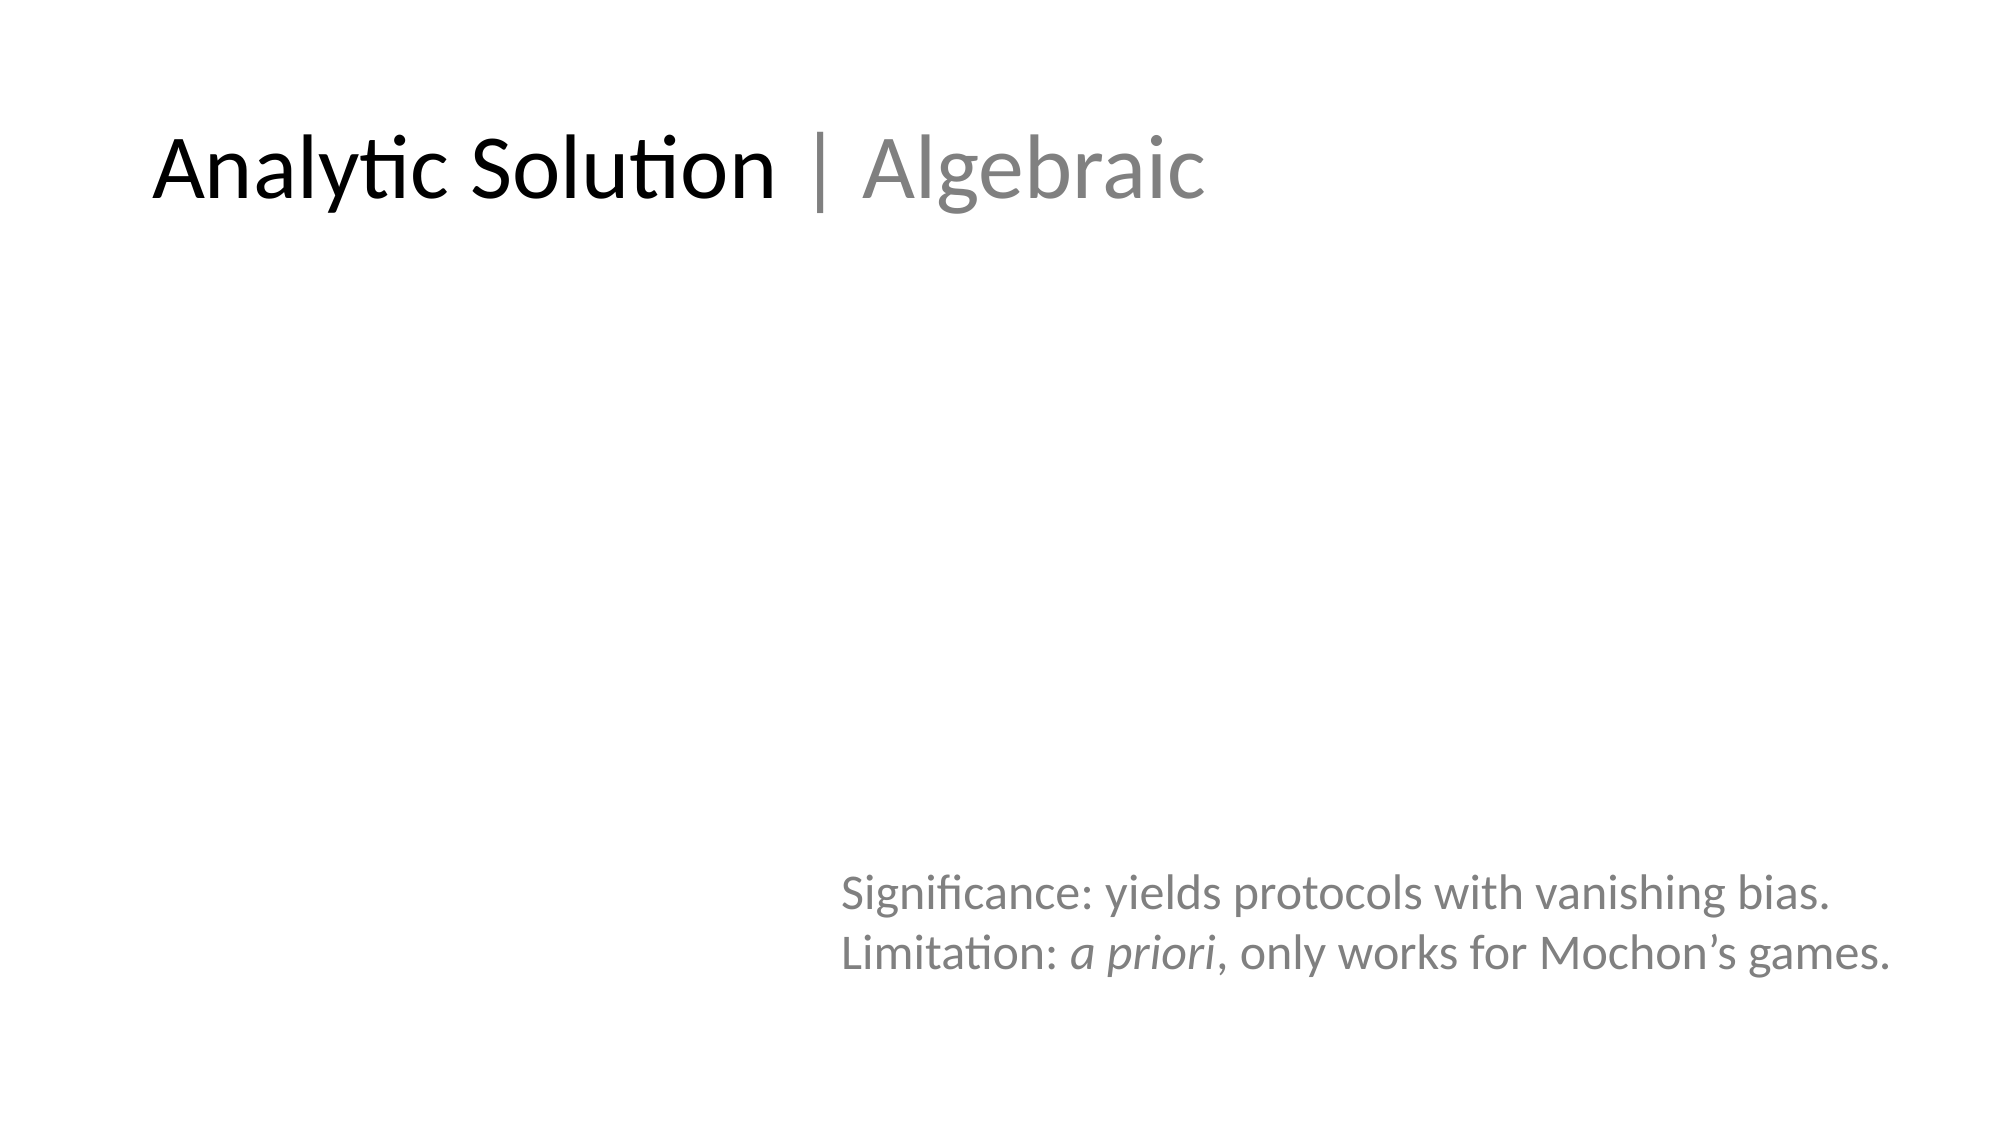

Analytic Solution | Algebraic
Significance: yields protocols with vanishing bias.
Limitation: a priori, only works for Mochon’s games.